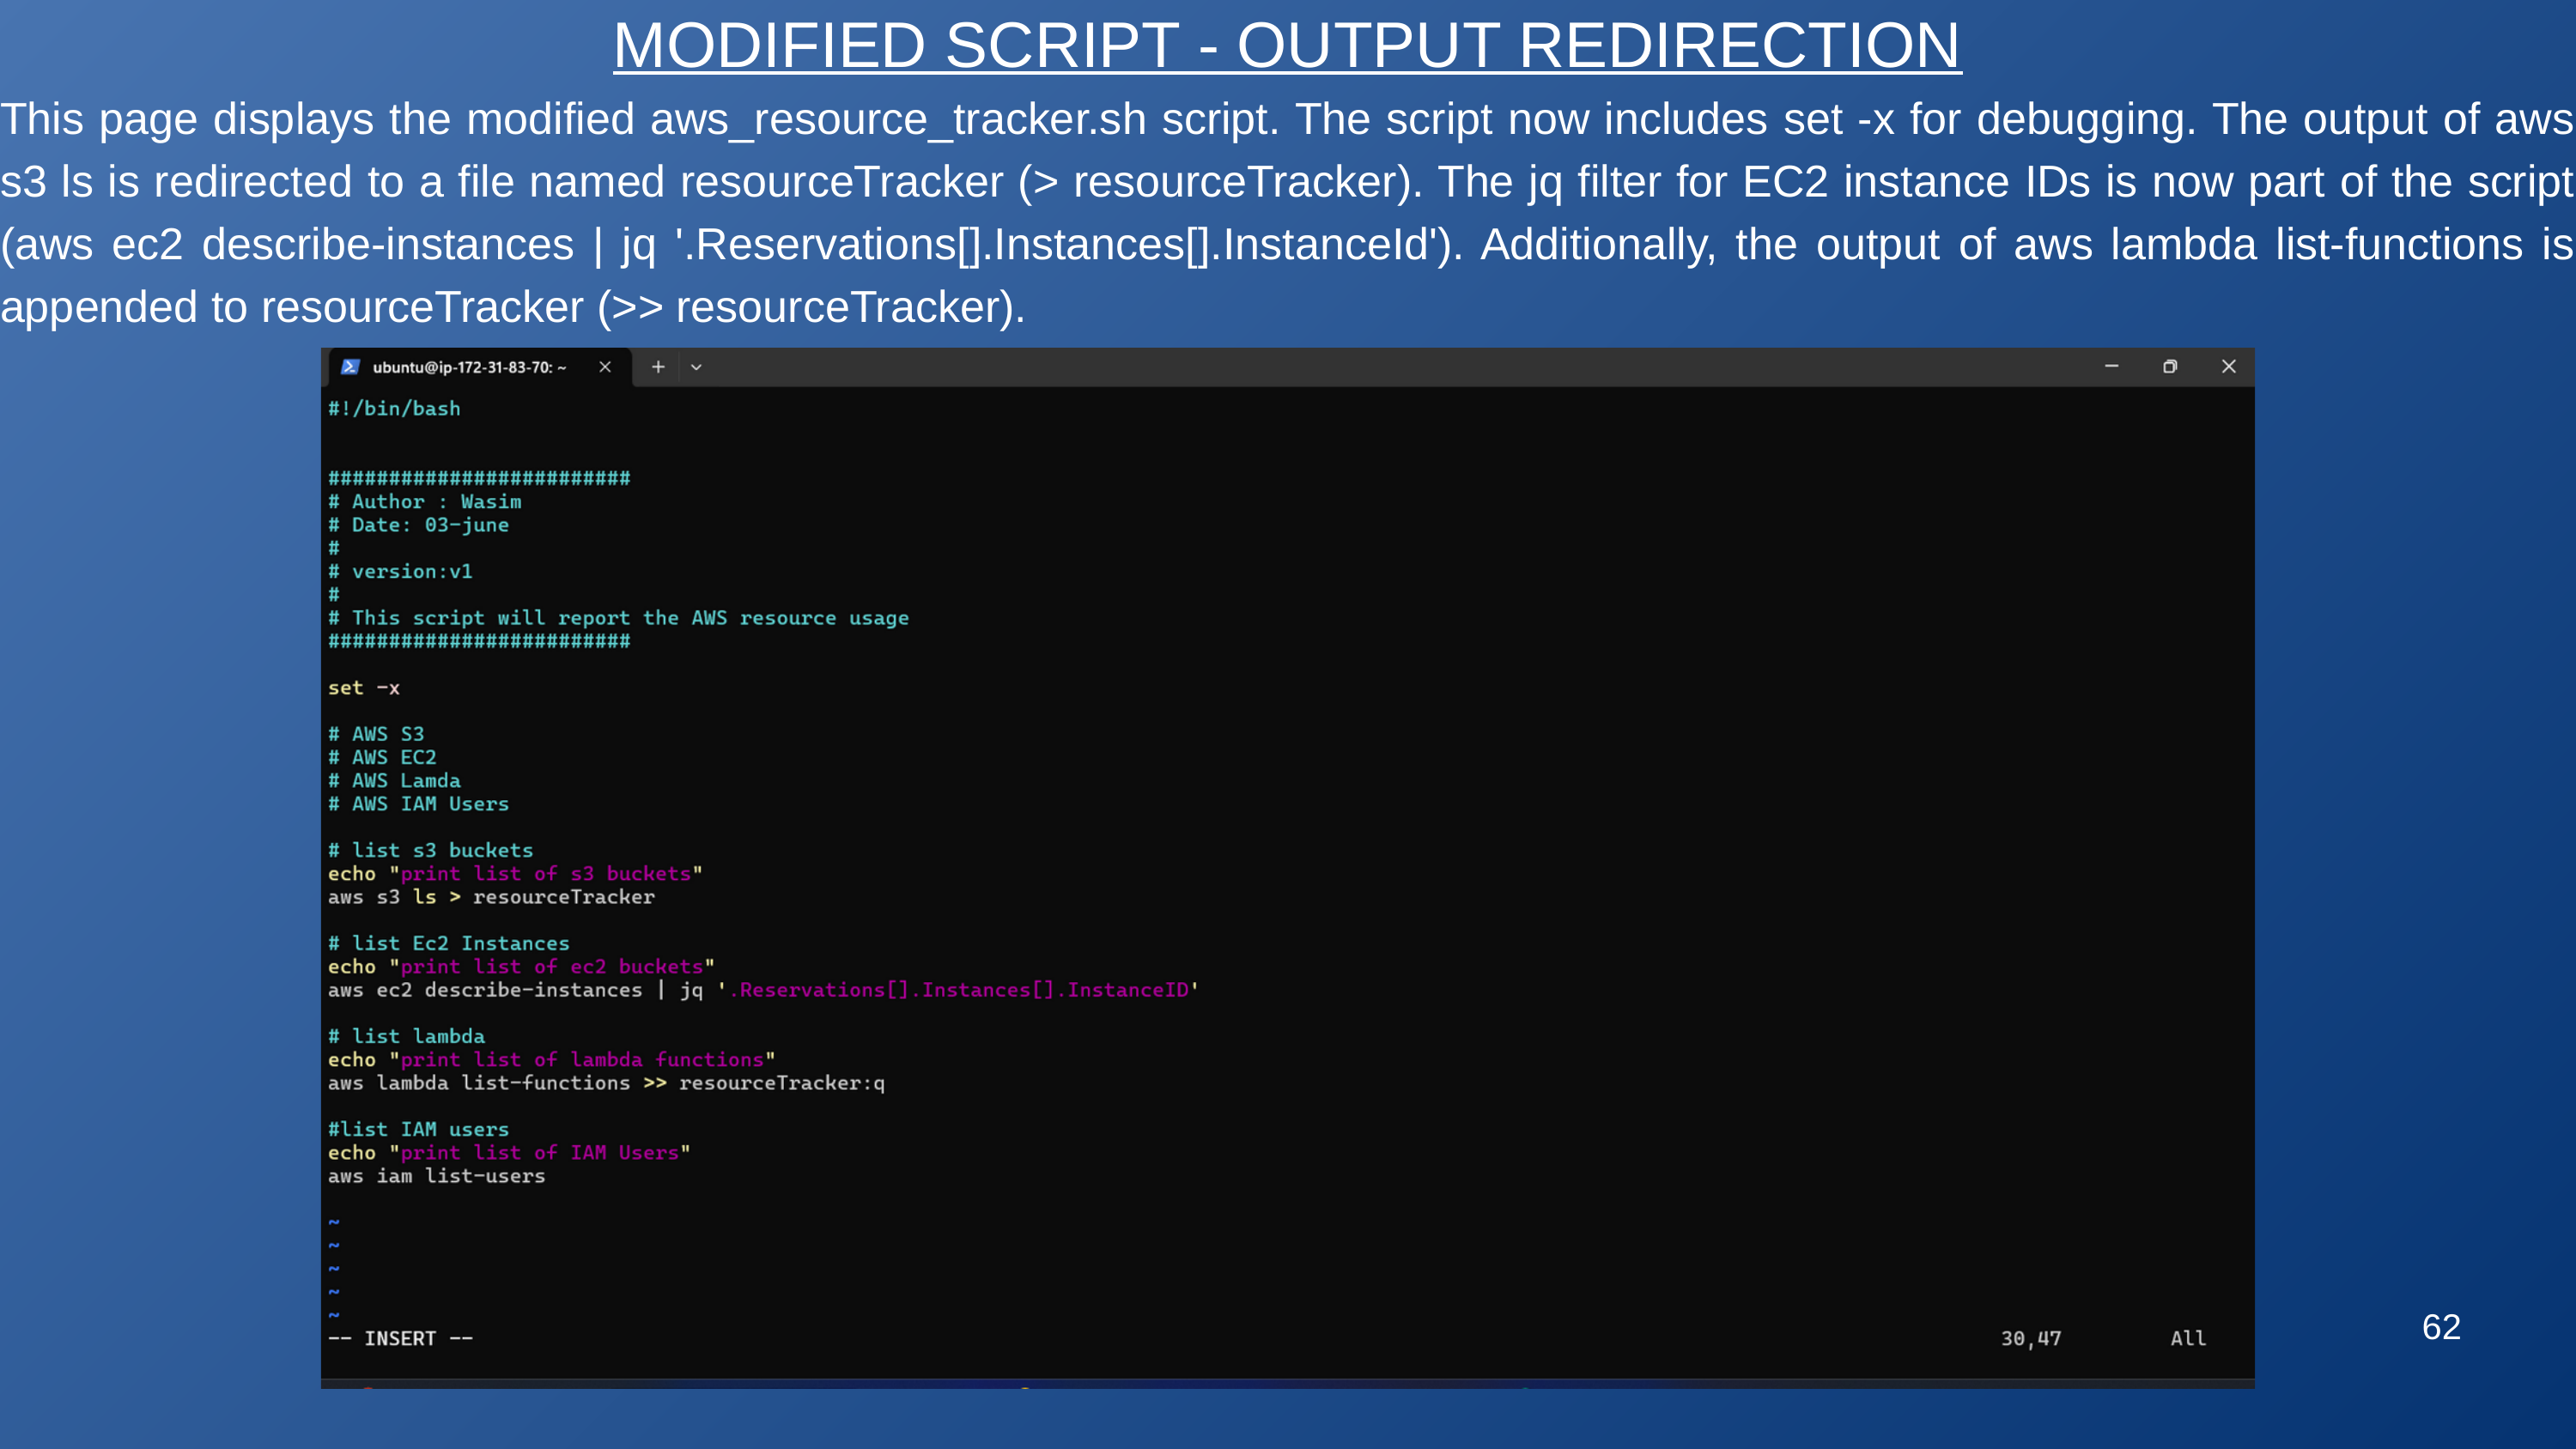

MODIFIED SCRIPT - OUTPUT REDIRECTION
This page displays the modified aws_resource_tracker.sh script. The script now includes set -x for debugging. The output of aws s3 ls is redirected to a file named resourceTracker (> resourceTracker). The jq filter for EC2 instance IDs is now part of the script (aws ec2 describe-instances | jq '.Reservations[].Instances[].InstanceId'). Additionally, the output of aws lambda list-functions is appended to resourceTracker (>> resourceTracker).

62